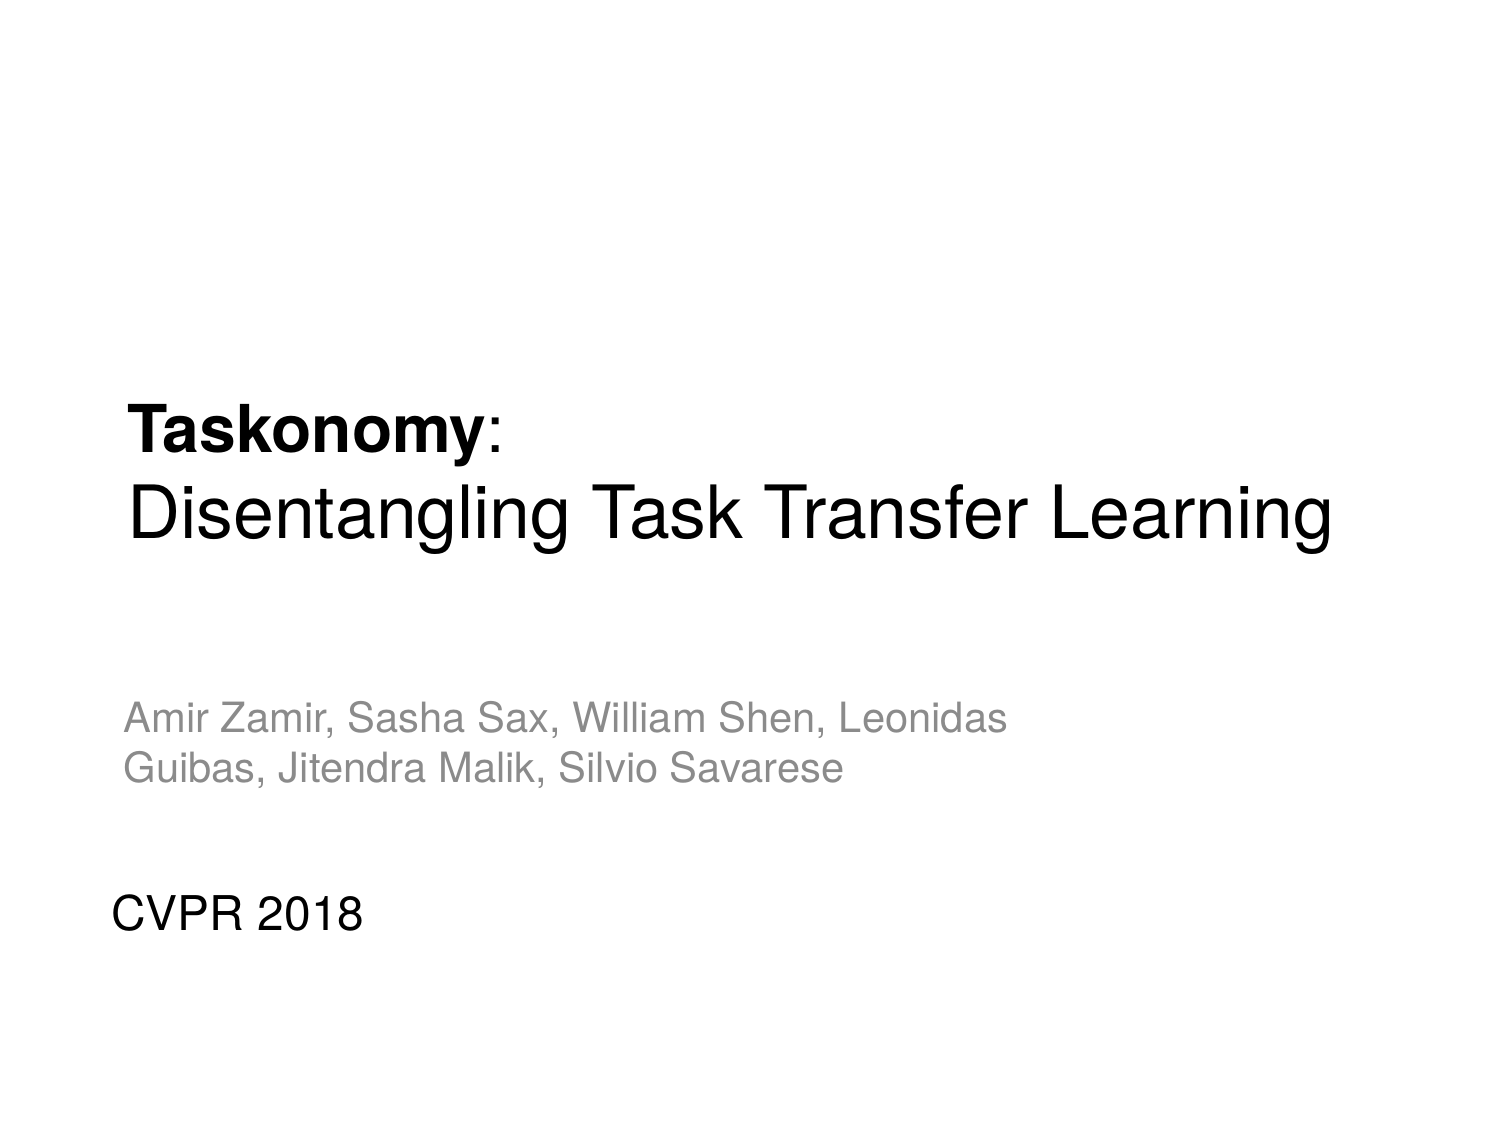

# Taskonomy:
Disentangling Task Transfer Learning
Amir Zamir, Sasha Sax, William Shen, Leonidas Guibas, Jitendra Malik, Silvio Savarese
CVPR 2018